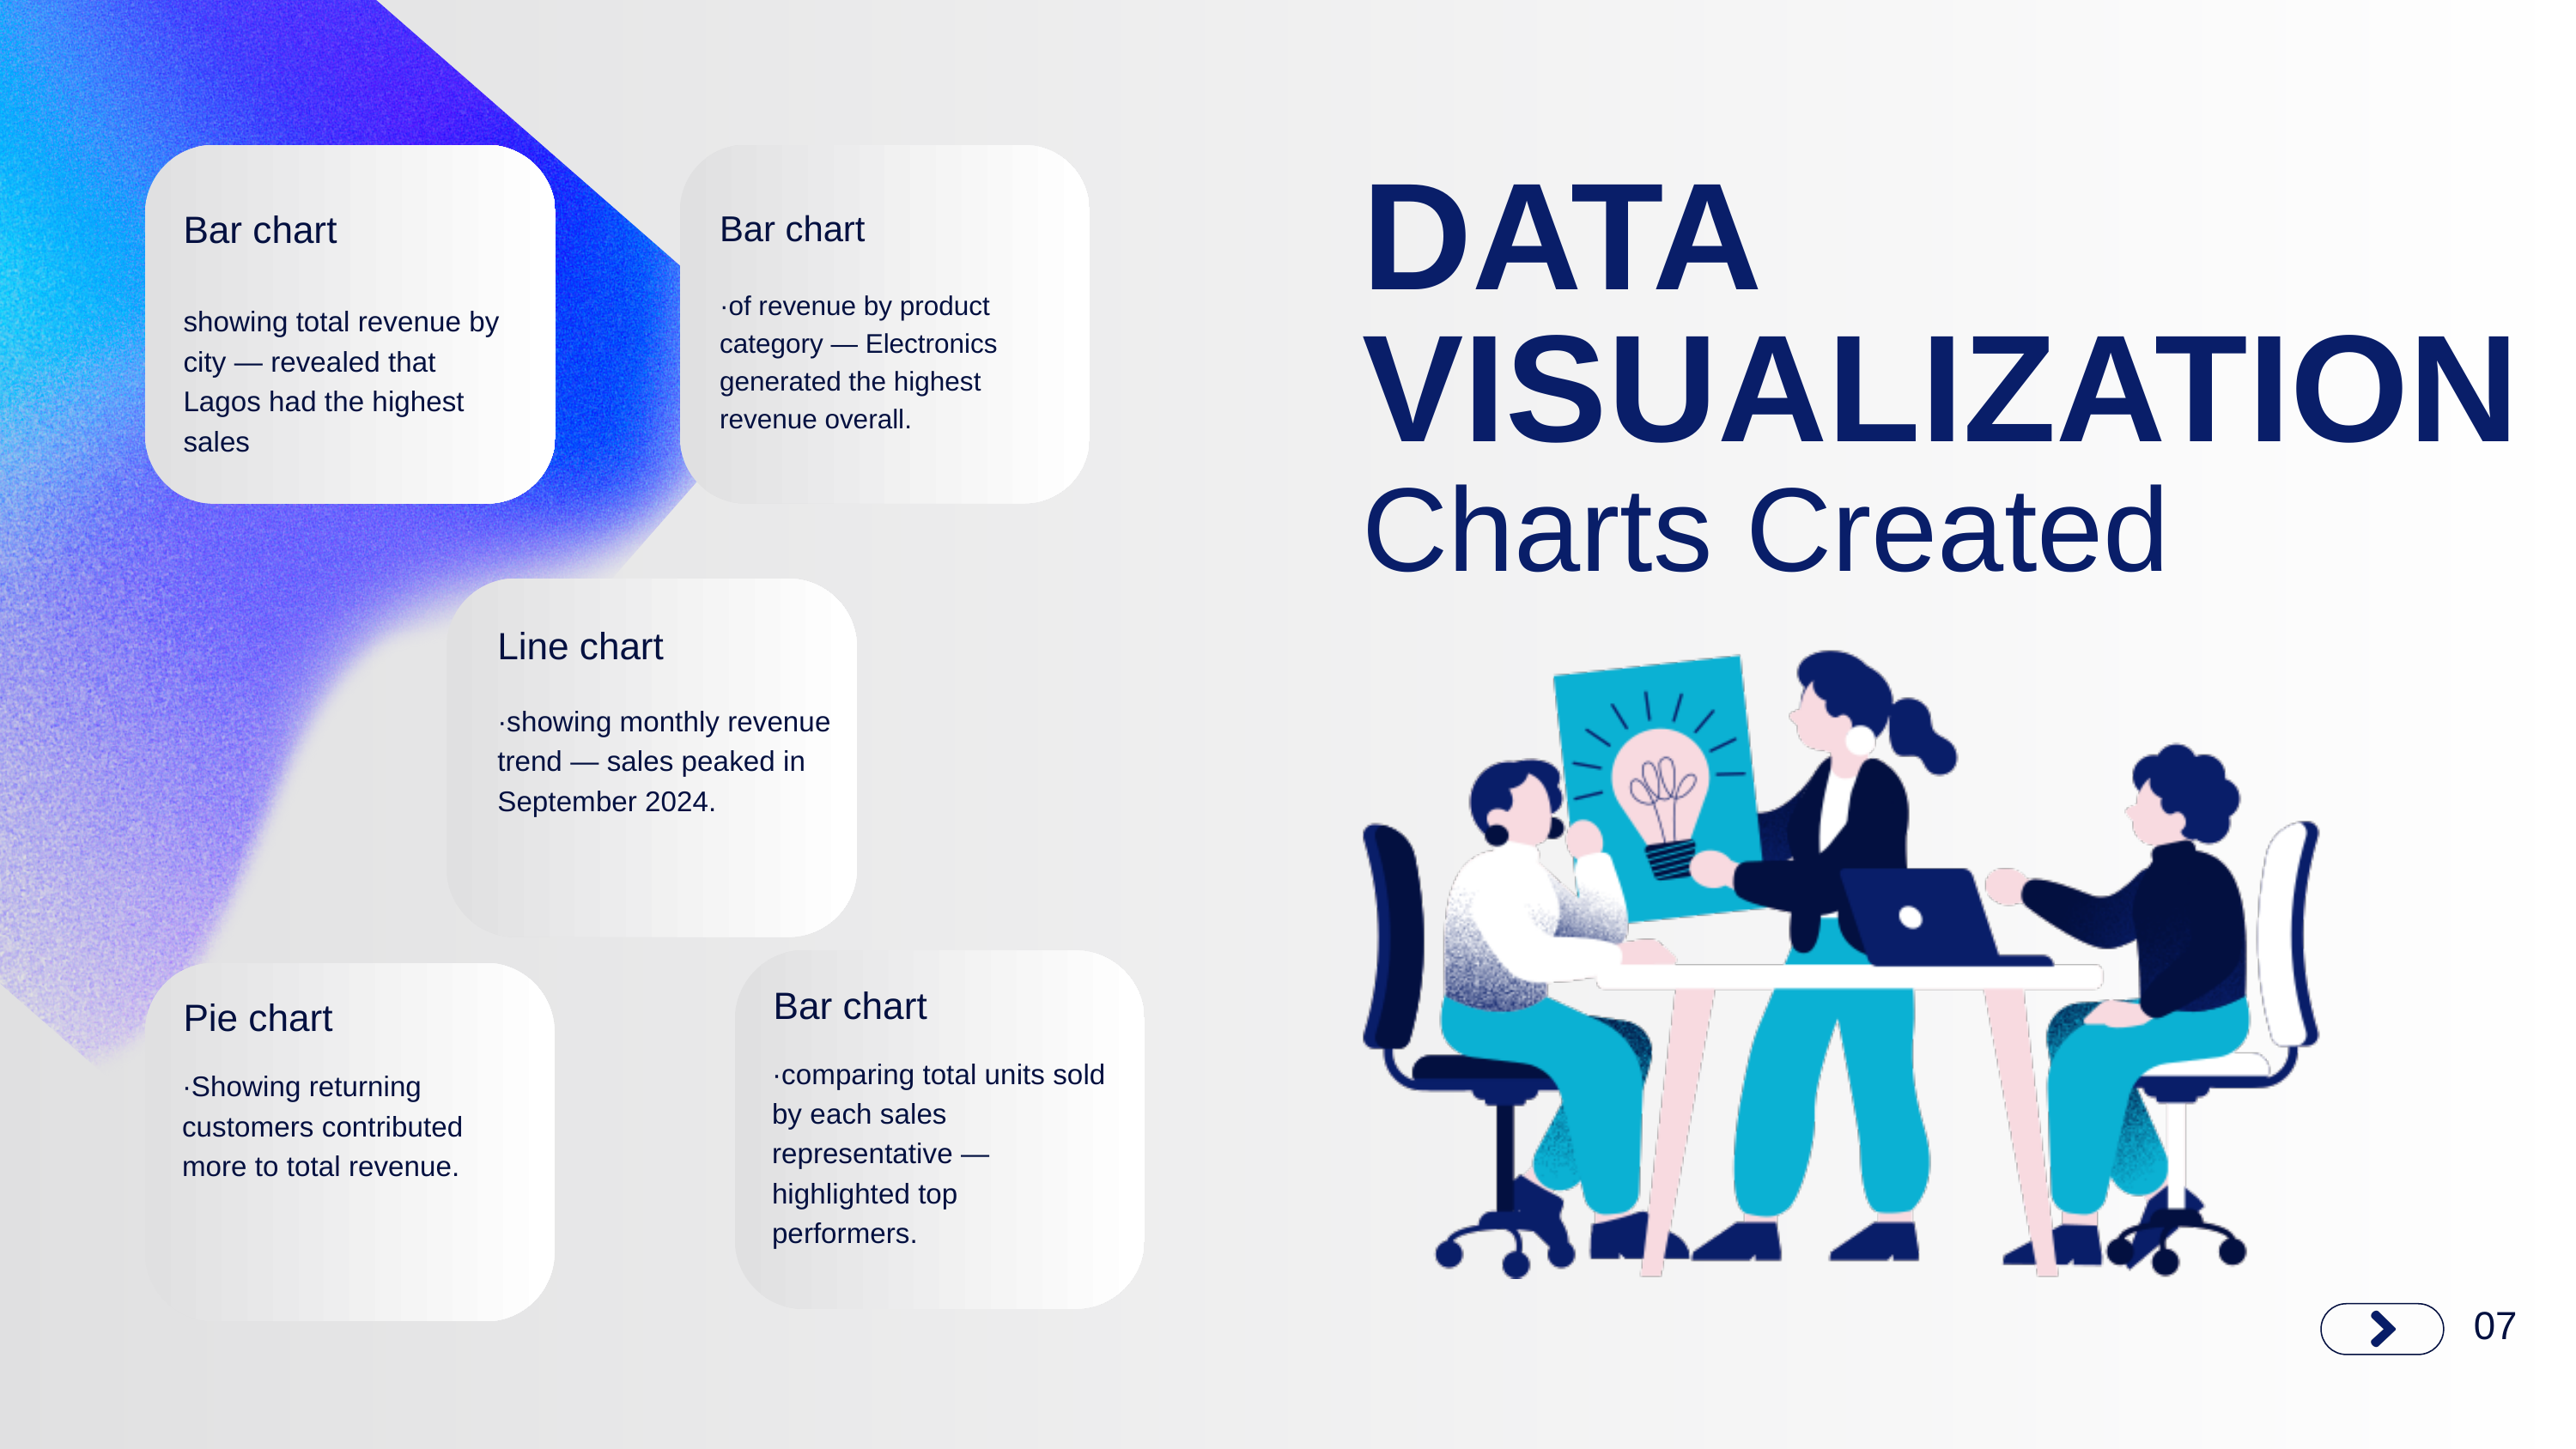

DATA VISUALIZATION

Bar chart
Bar chart
·of revenue by product category — Electronics generated the highest revenue overall.
showing total revenue by city — revealed that Lagos had the highest sales
Charts Created

Line chart

·showing monthly revenue trend — sales peaked in September 2024.

Bar chart
Pie chart
·comparing total units sold by each sales representative — highlighted top performers.

·Showing returning customers contributed more to total revenue.

07